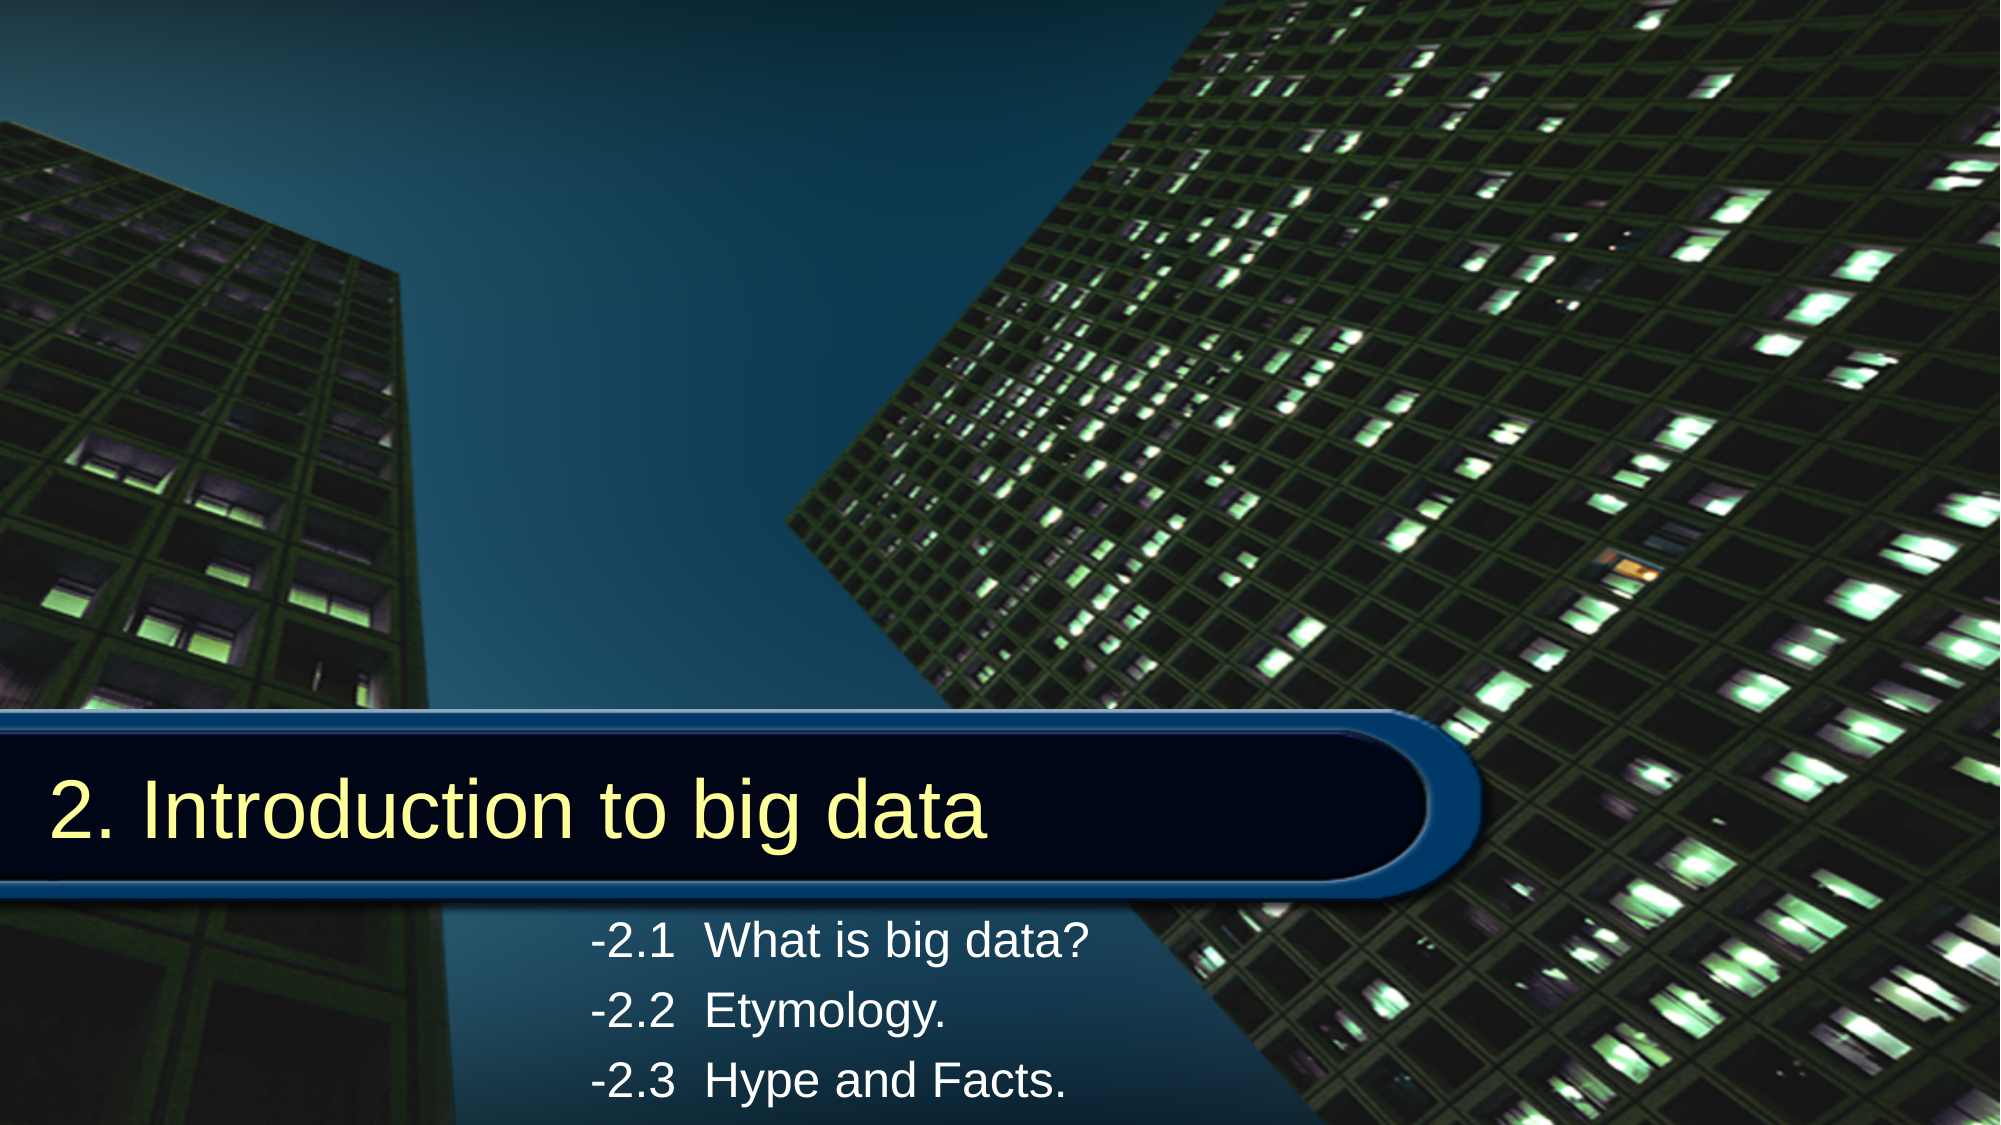

# 2. Introduction to big data
		-2.1  What is big data?
		-2.2  Etymology.
		-2.3  Hype and Facts.